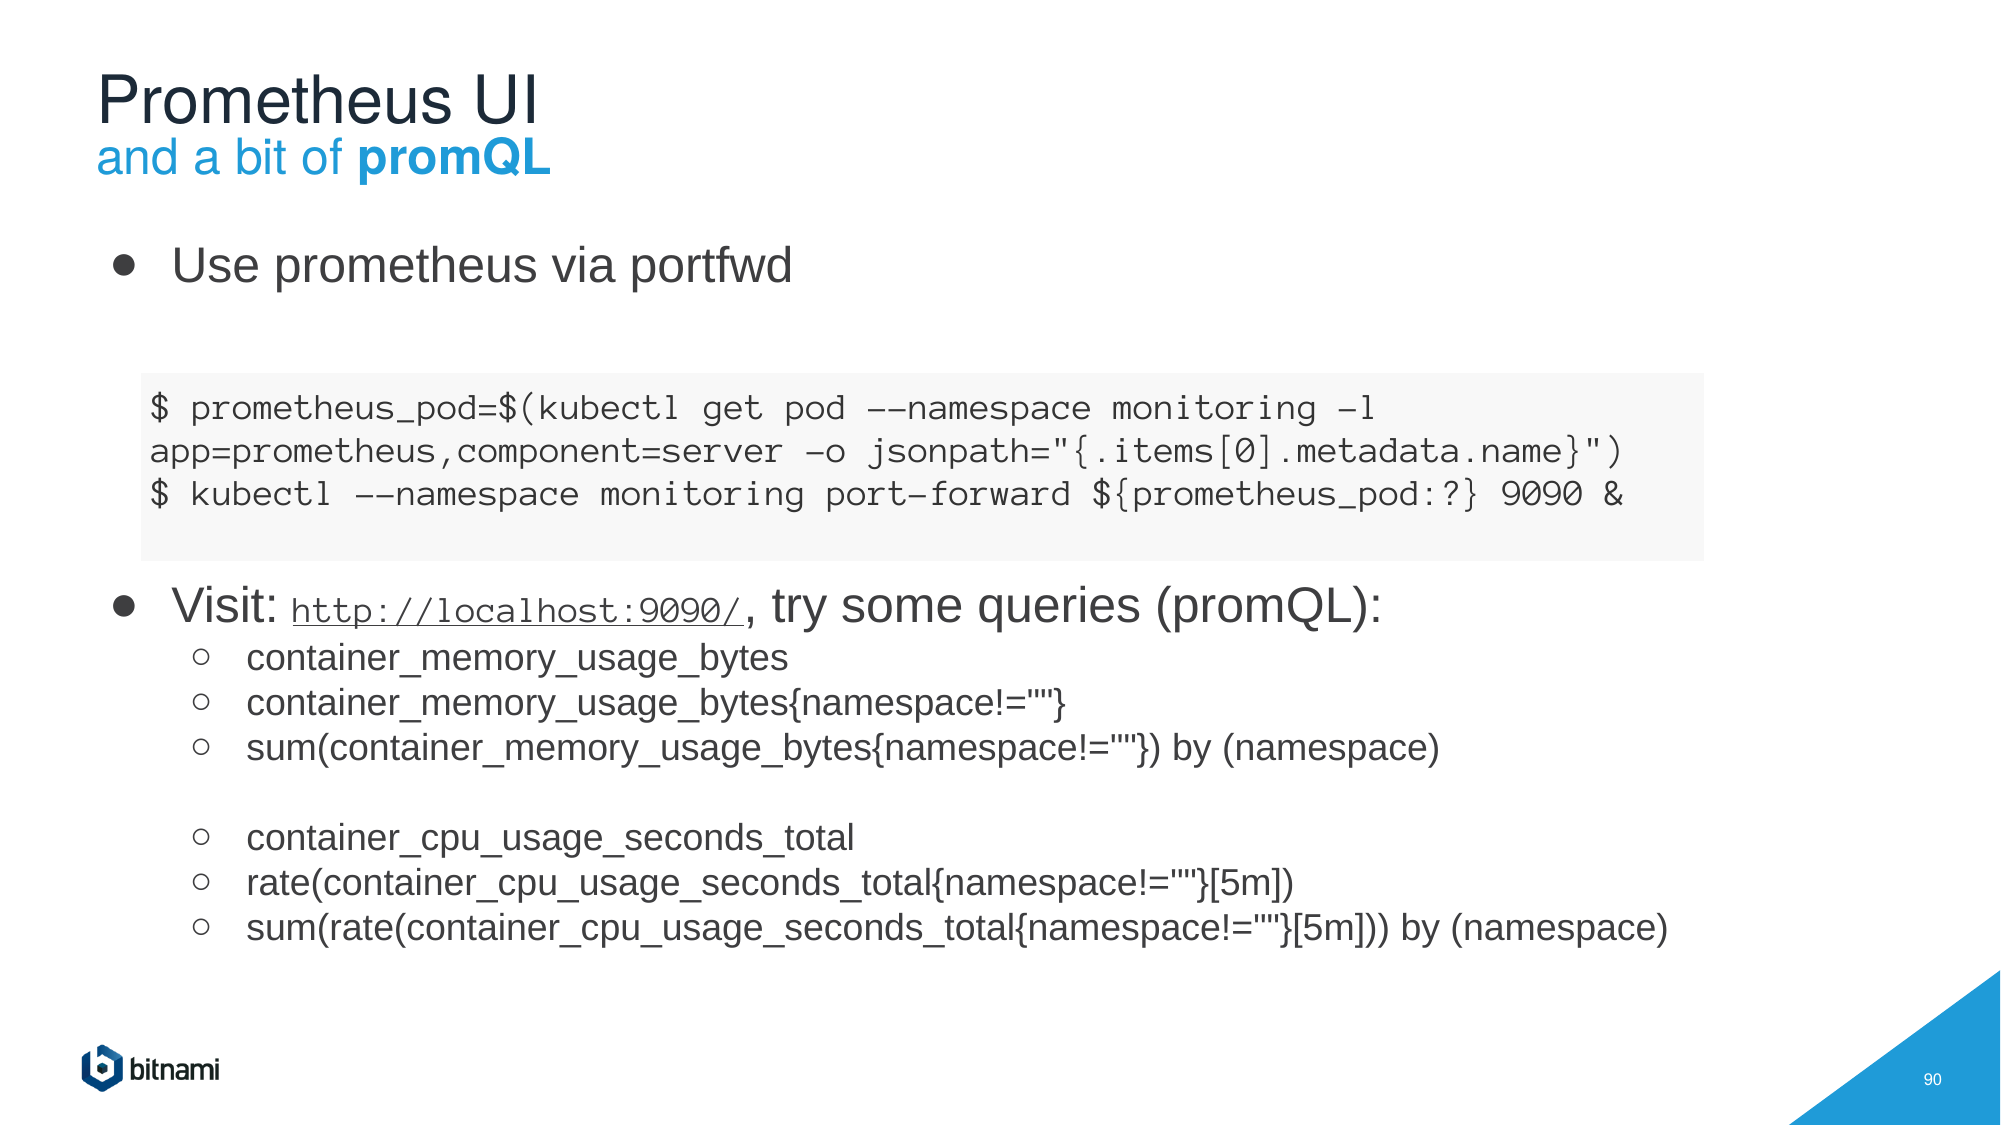

# Prometheus UI
and a bit of promQL
Use prometheus via portfwd

Visit: http://localhost:9090/, try some queries (promQL):
container_memory_usage_bytes
container_memory_usage_bytes{namespace!=""}
sum(container_memory_usage_bytes{namespace!=""}) by (namespace)
container_cpu_usage_seconds_total
rate(container_cpu_usage_seconds_total{namespace!=""}[5m])
sum(rate(container_cpu_usage_seconds_total{namespace!=""}[5m])) by (namespace)
| $ prometheus\_pod=$(kubectl get pod --namespace monitoring -l app=prometheus,component=server -o jsonpath="{.items[0].metadata.name}") $ kubectl --namespace monitoring port-forward ${prometheus\_pod:?} 9090 & |
| --- |
90